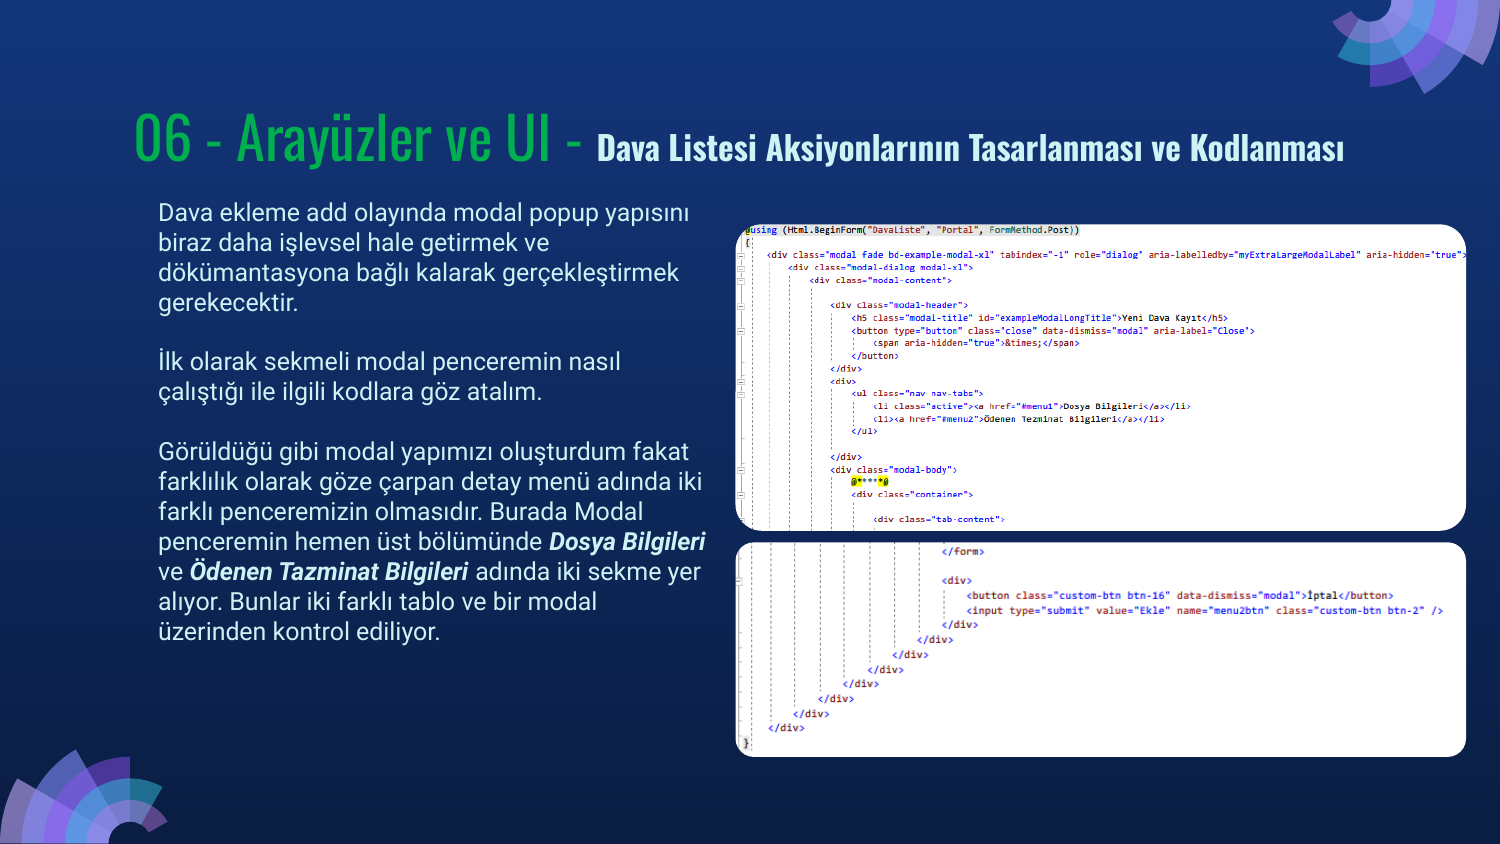

06 - Arayüzler ve UI - Dava Listesi Aksiyonlarının Tasarlanması ve Kodlanması
# Dava ekleme add olayında modal popup yapısını biraz daha işlevsel hale getirmek ve dökümantasyona bağlı kalarak gerçekleştirmek gerekecektir.

İlk olarak sekmeli modal penceremin nasıl çalıştığı ile ilgili kodlara göz atalım.

Görüldüğü gibi modal yapımızı oluşturdum fakat farklılık olarak göze çarpan detay menü adında iki farklı penceremizin olmasıdır. Burada Modal penceremin hemen üst bölümünde Dosya Bilgileri ve Ödenen Tazminat Bilgileri adında iki sekme yer alıyor. Bunlar iki farklı tablo ve bir modal üzerinden kontrol ediliyor.